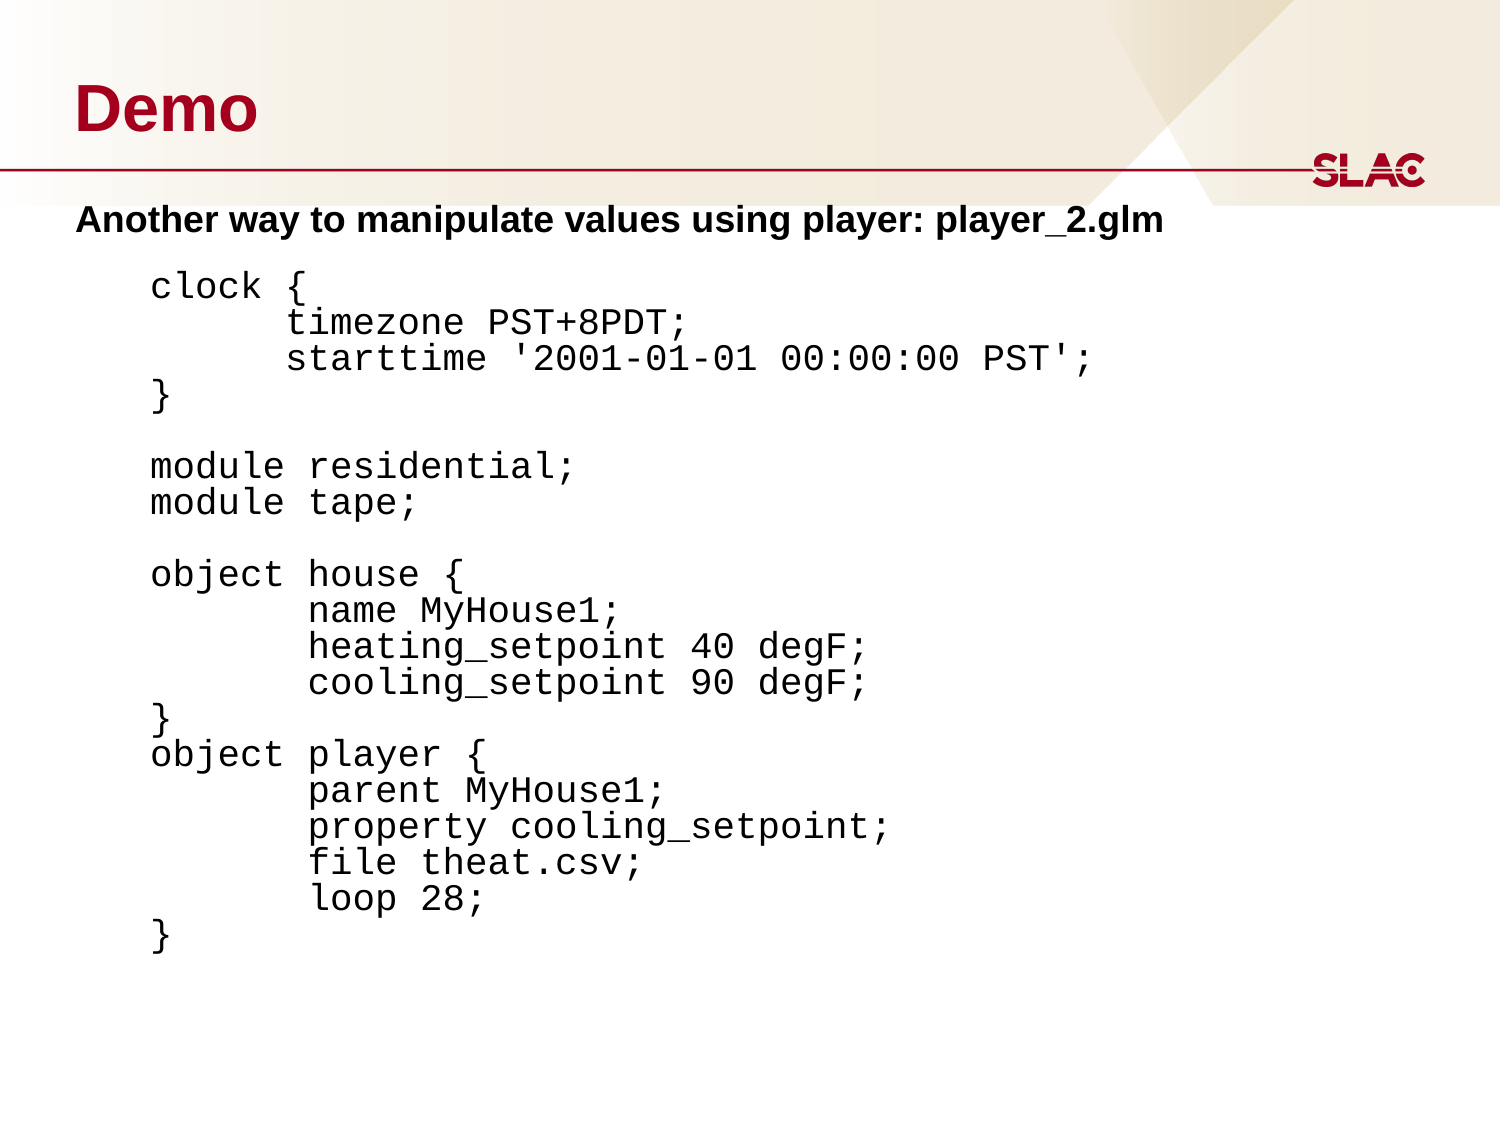

# Demo
Another way to manipulate values using player: player_2.glm

clock {
      timezone PST+8PDT;
      starttime '2001-01-01 00:00:00 PST';
}

module residential;
module tape;

object house {
       name MyHouse1;
       heating_setpoint 40 degF;
       cooling_setpoint 90 degF;
}
object player {
       parent MyHouse1;
       property cooling_setpoint;
       file theat.csv;
       loop 28;
}